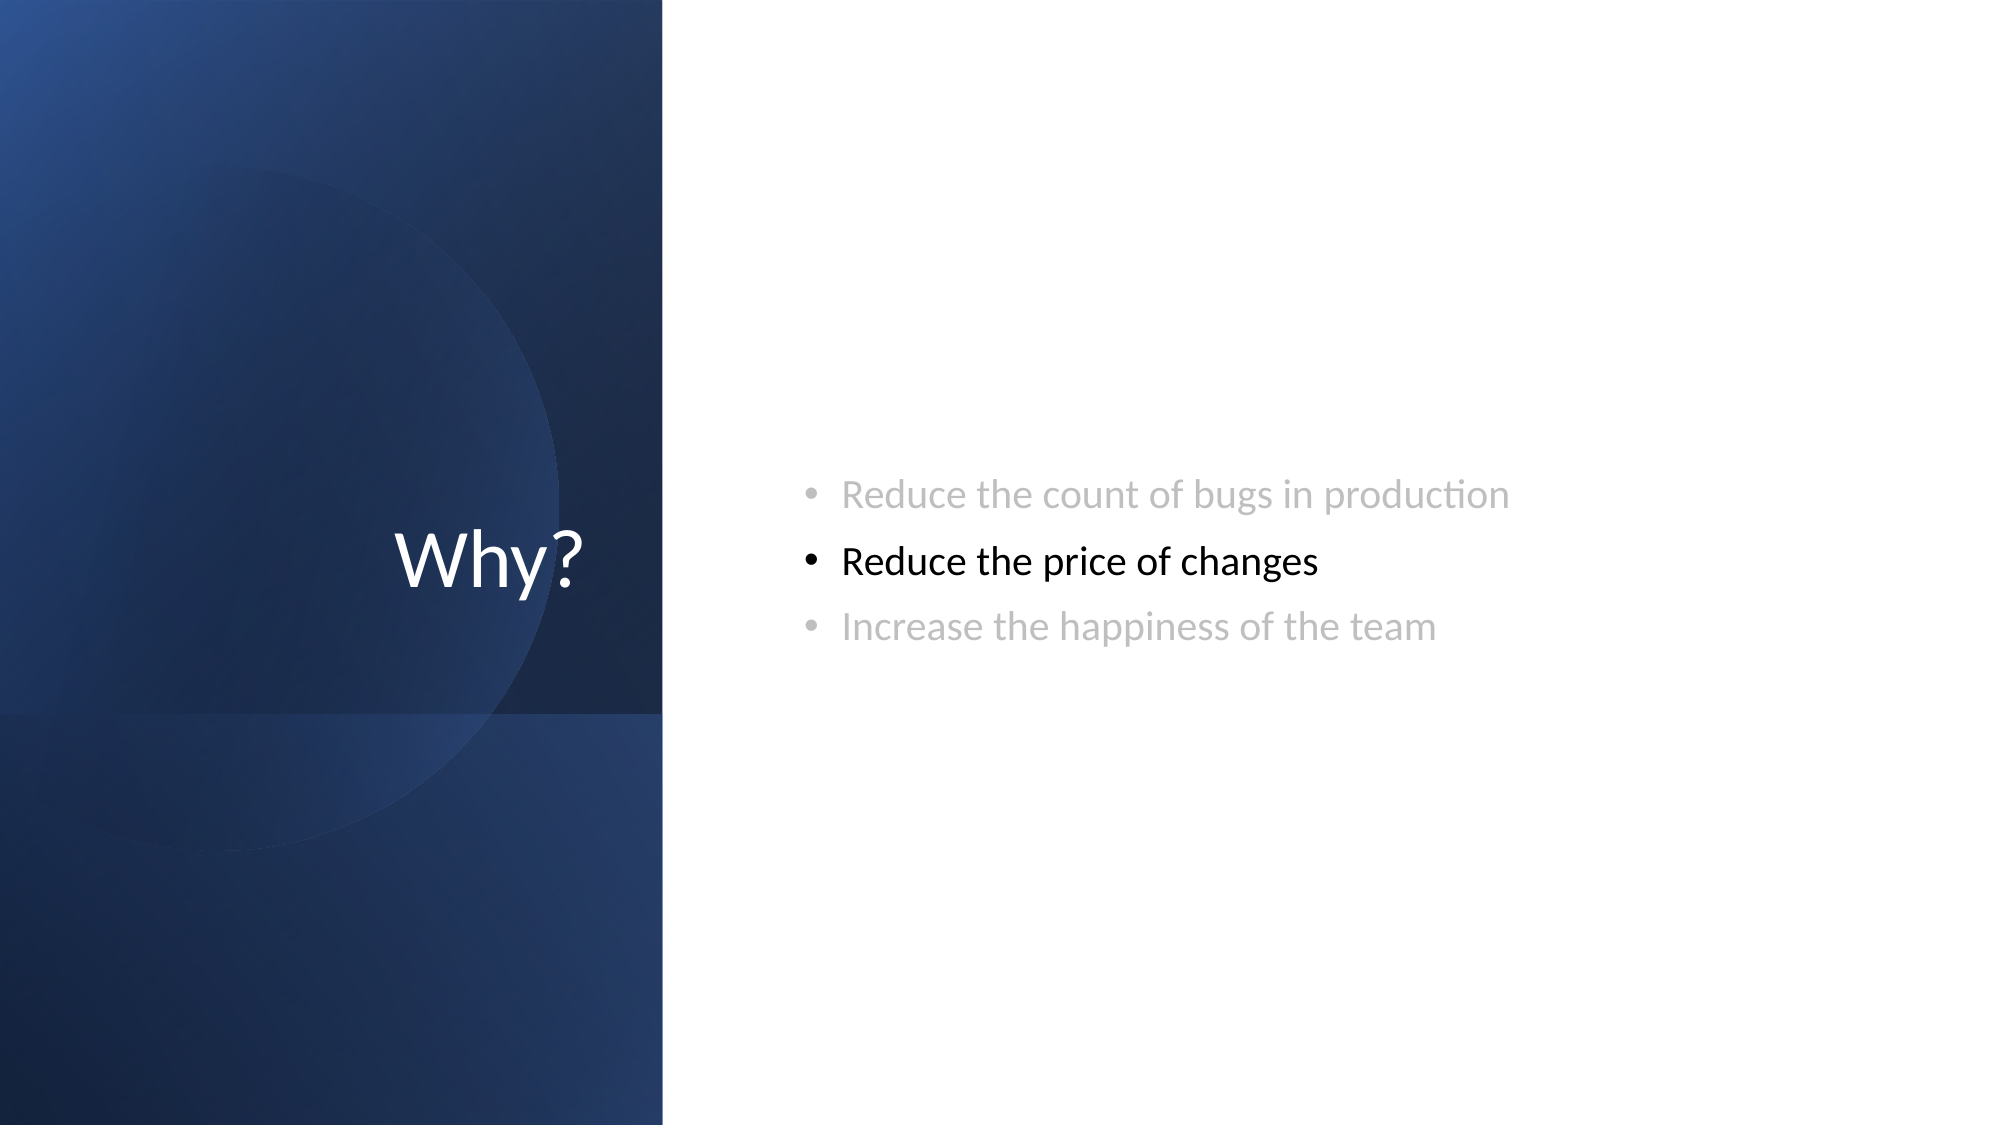

# Why?
Reduce the count of bugs in production
Reduce the price of changes
Increase the happiness of the team